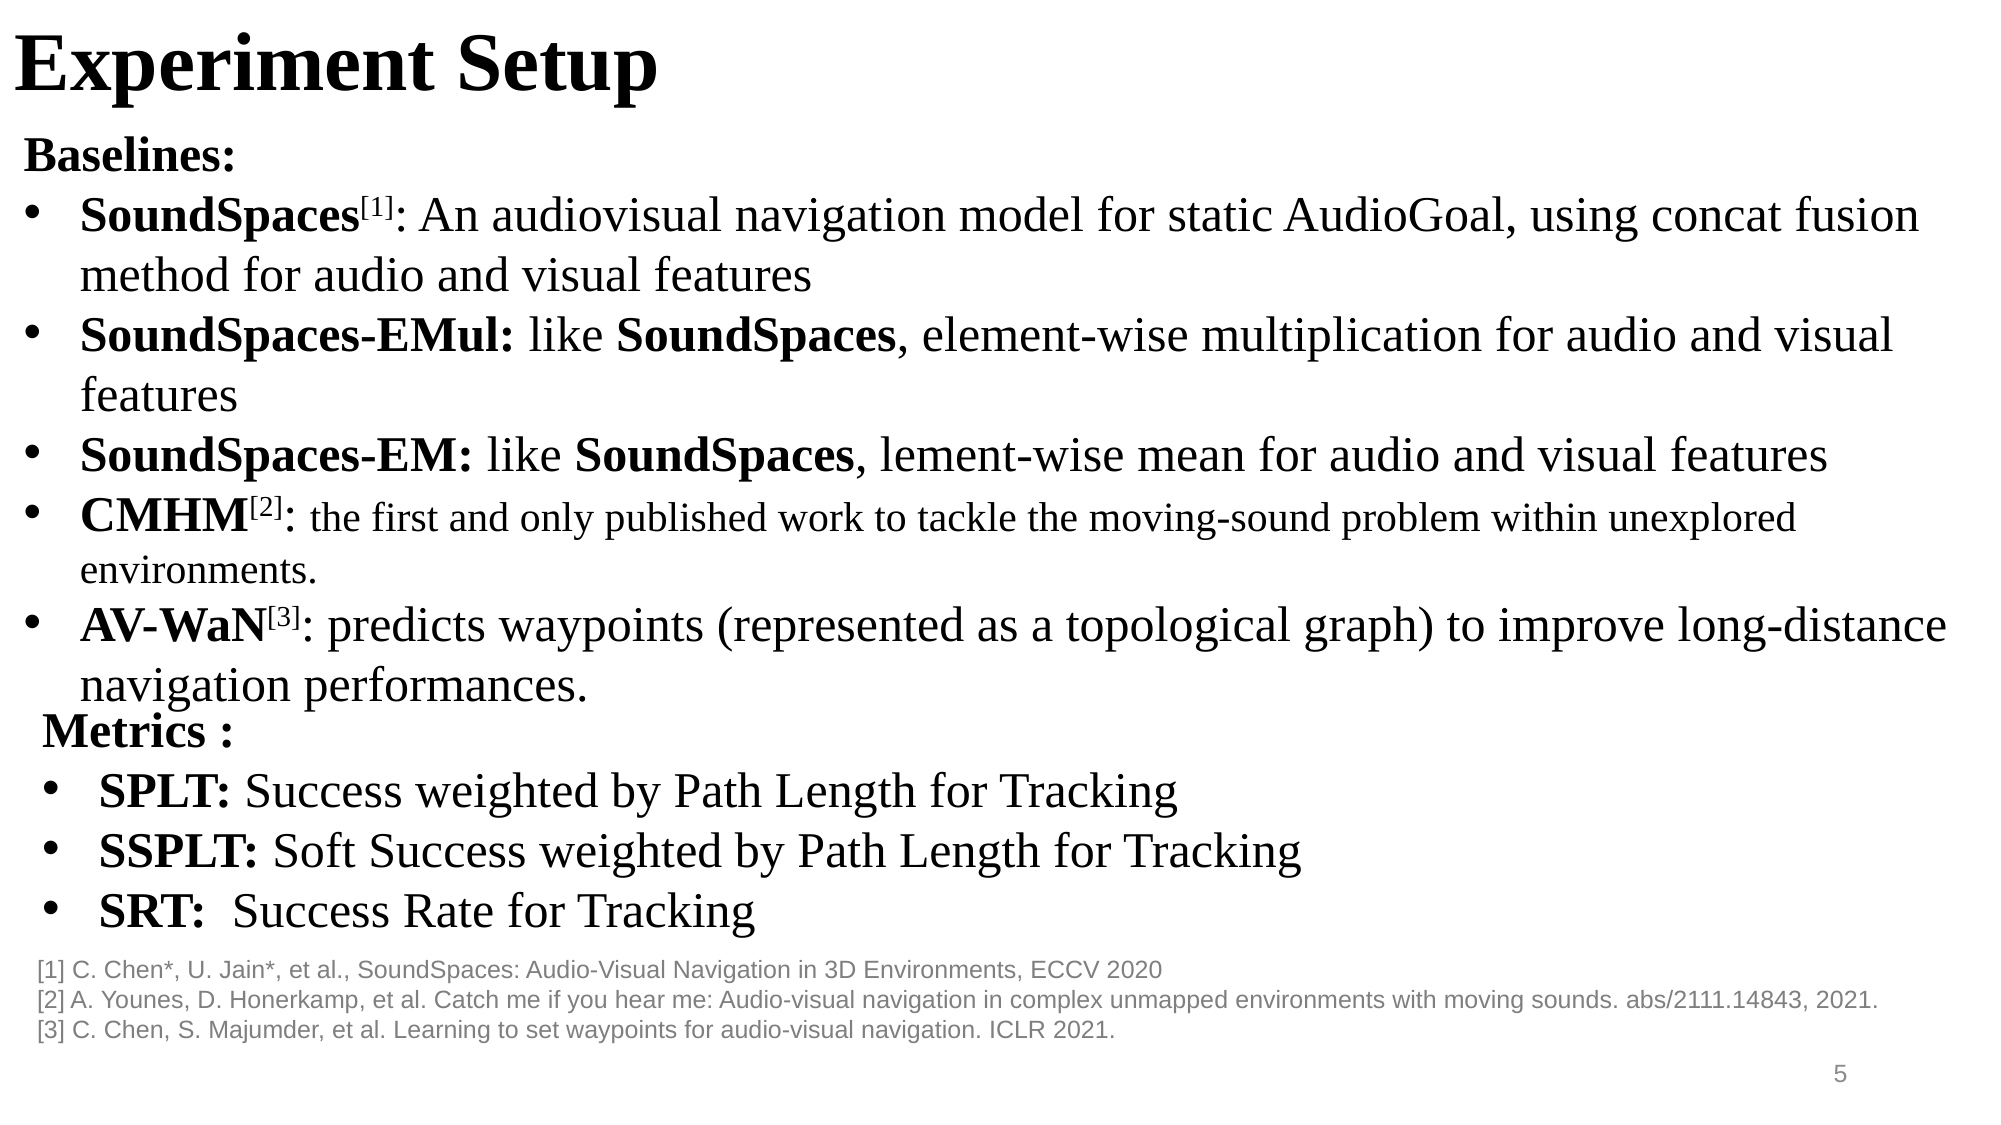

Experiment Setup
Baselines:
SoundSpaces[1]: An audiovisual navigation model for static AudioGoal, using concat fusion method for audio and visual features
SoundSpaces-EMul: like SoundSpaces, element-wise multiplication for audio and visual features
SoundSpaces-EM: like SoundSpaces, lement-wise mean for audio and visual features
CMHM[2]: the first and only published work to tackle the moving-sound problem within unexplored environments.
AV-WaN[3]: predicts waypoints (represented as a topological graph) to improve long-distance navigation performances.
Metrics :
SPLT: Success weighted by Path Length for Tracking
SSPLT: Soft Success weighted by Path Length for Tracking
SRT:  Success Rate for Tracking
[1] C. Chen*, U. Jain*, et al., SoundSpaces: Audio-Visual Navigation in 3D Environments, ECCV 2020
[2] A. Younes, D. Honerkamp, et al. Catch me if you hear me: Audio-visual navigation in complex unmapped environments with moving sounds. abs/2111.14843, 2021.
[3] C. Chen, S. Majumder, et al. Learning to set waypoints for audio-visual navigation. ICLR 2021.
5